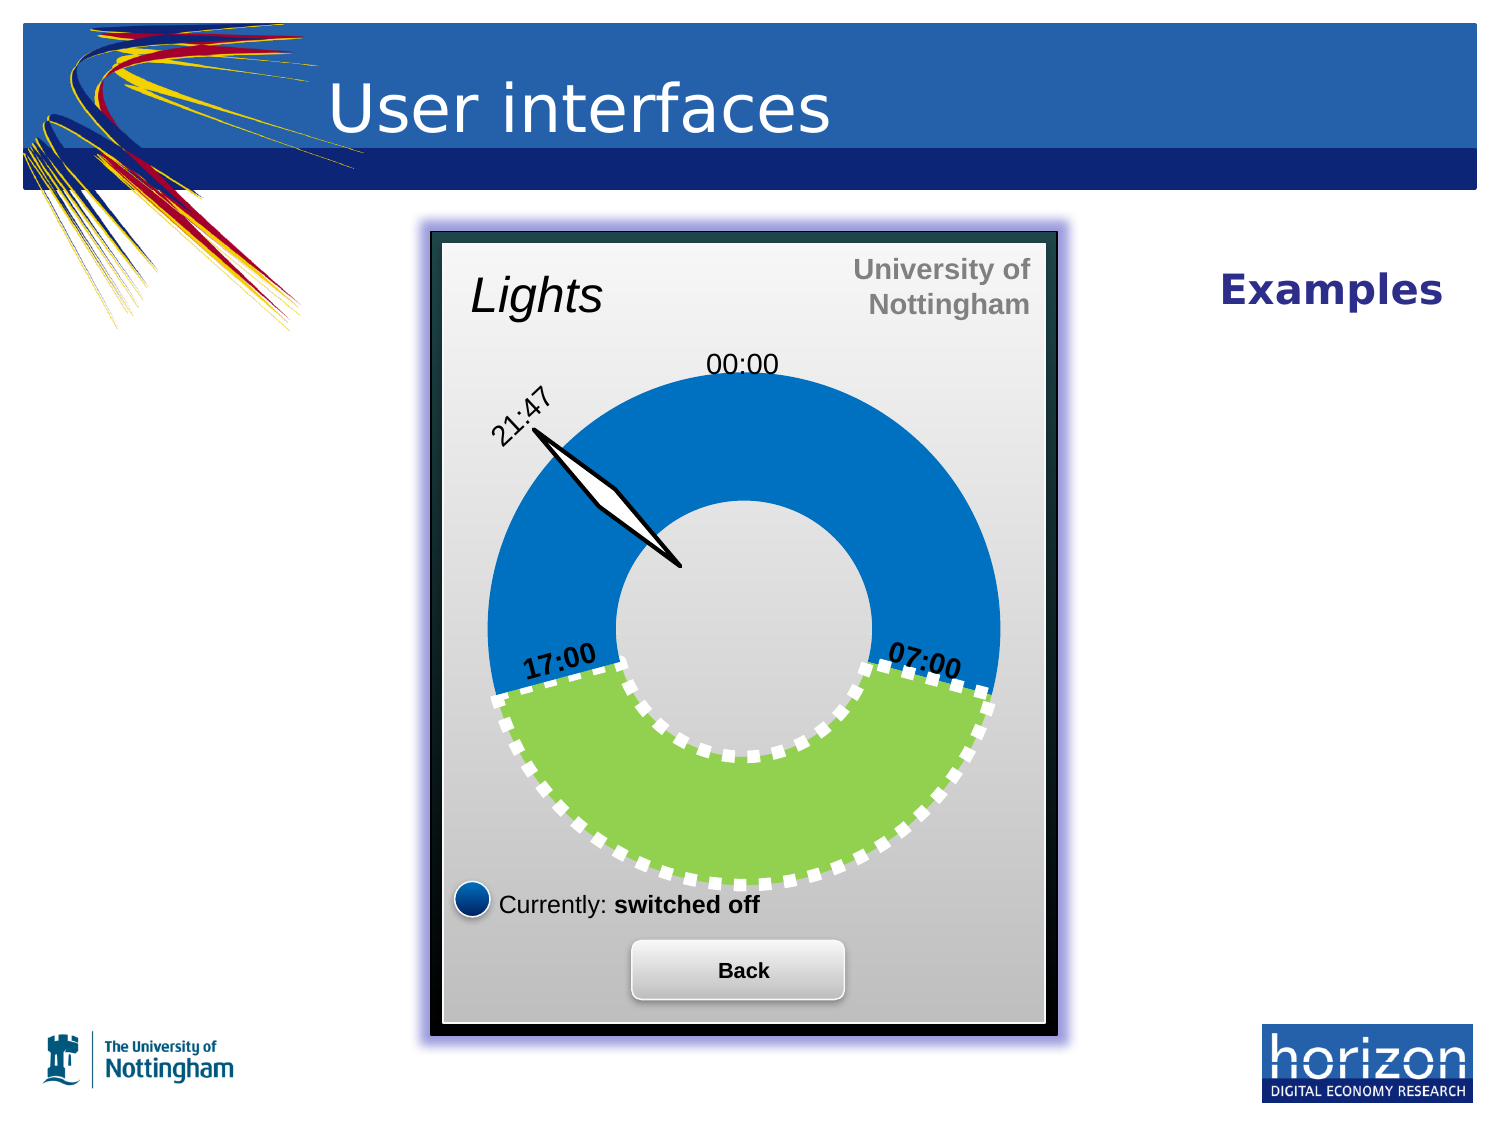

# User interfaces

University of Nottingham
Examples
Lights
00:00

### Chart

| Category | Sales |
|---|---|
| 1st Qtr | 7.0 |
| 2nd Qtr | 10.0 |
| 3rd Qtr | 7.0 |
21:47

17:00
07:00

Currently: switched off

Back